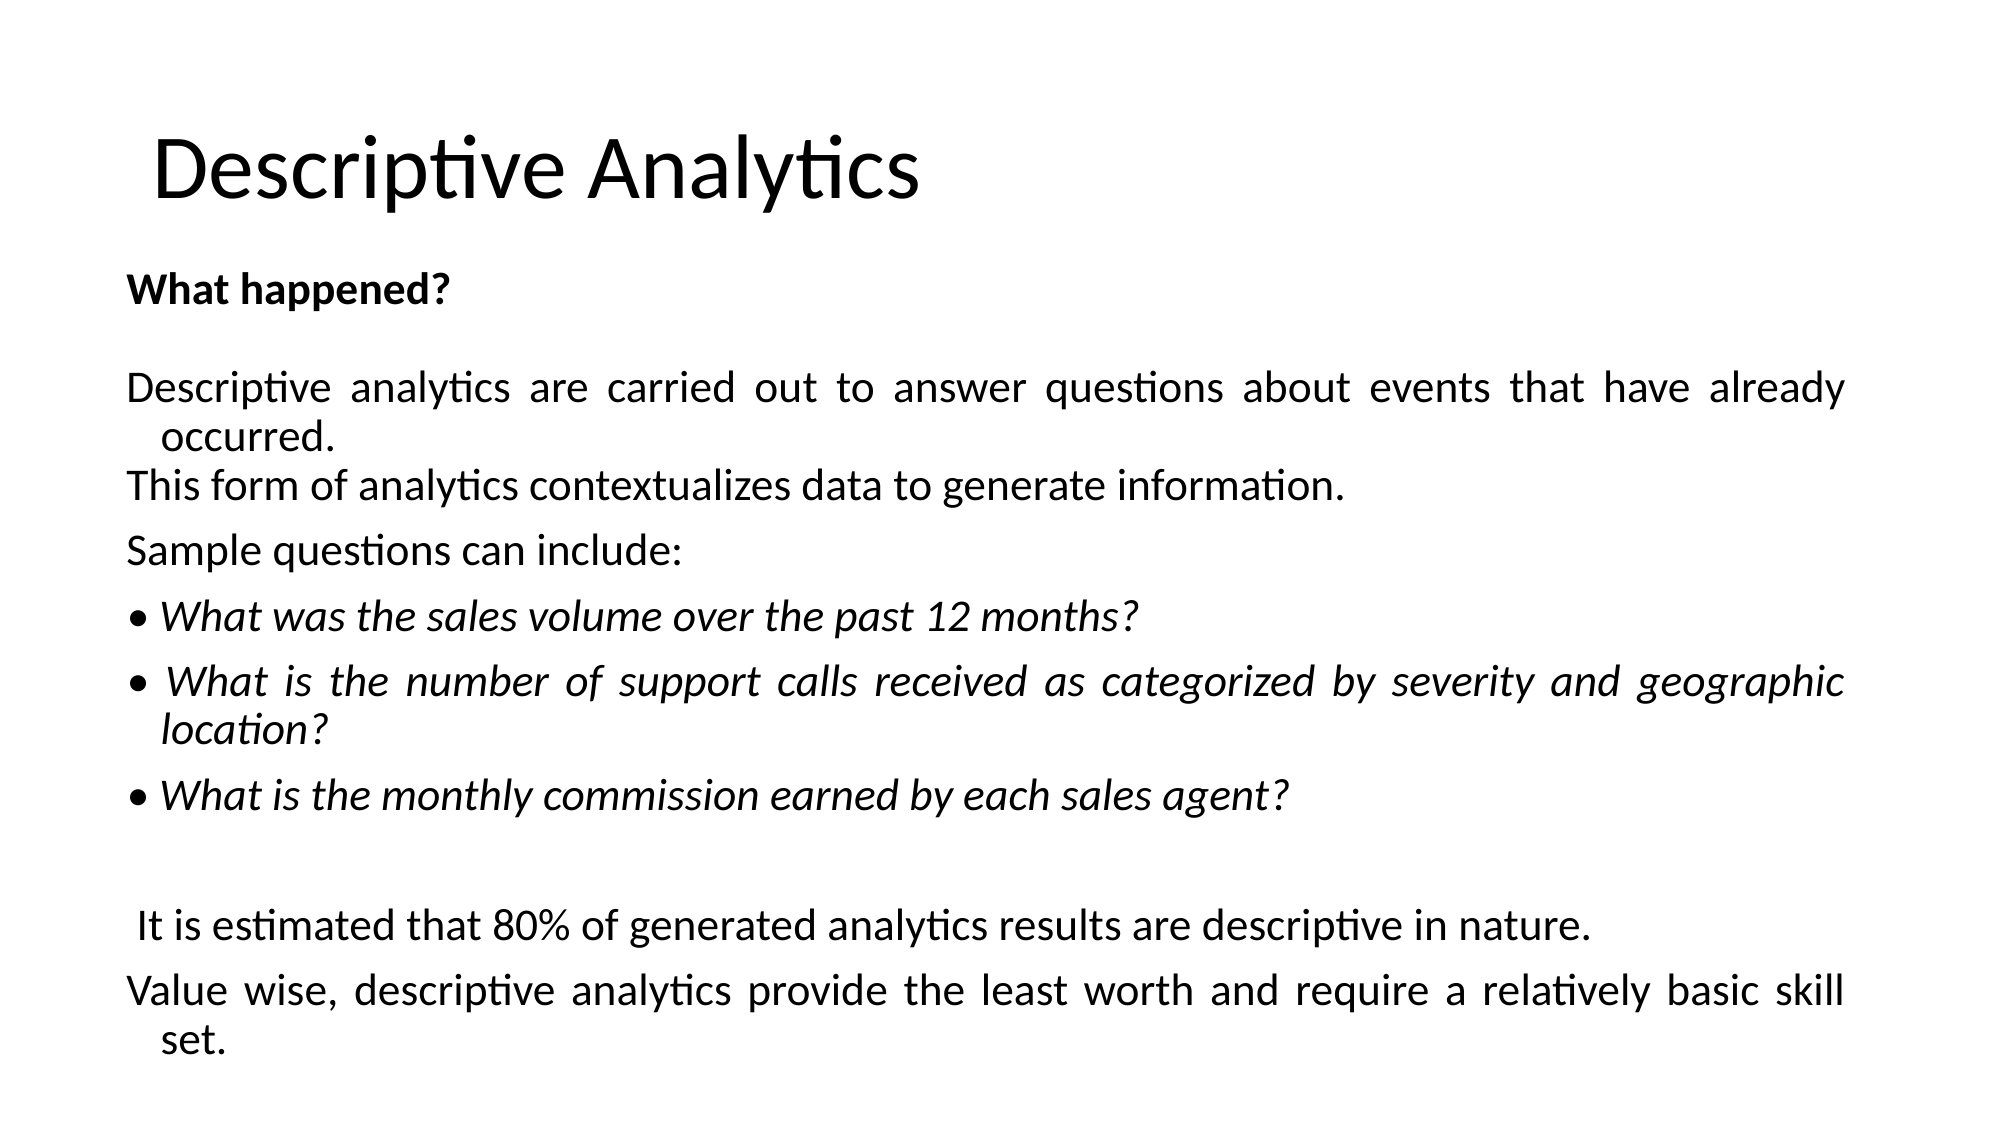

# Descriptive Analytics
What happened?

Descriptive analytics are carried out to answer questions about events that have already occurred.
This form of analytics contextualizes data to generate information.
Sample questions can include:
• What was the sales volume over the past 12 months?
• What is the number of support calls received as categorized by severity and geographic location?
• What is the monthly commission earned by each sales agent?

 It is estimated that 80% of generated analytics results are descriptive in nature.
Value wise, descriptive analytics provide the least worth and require a relatively basic skill set.